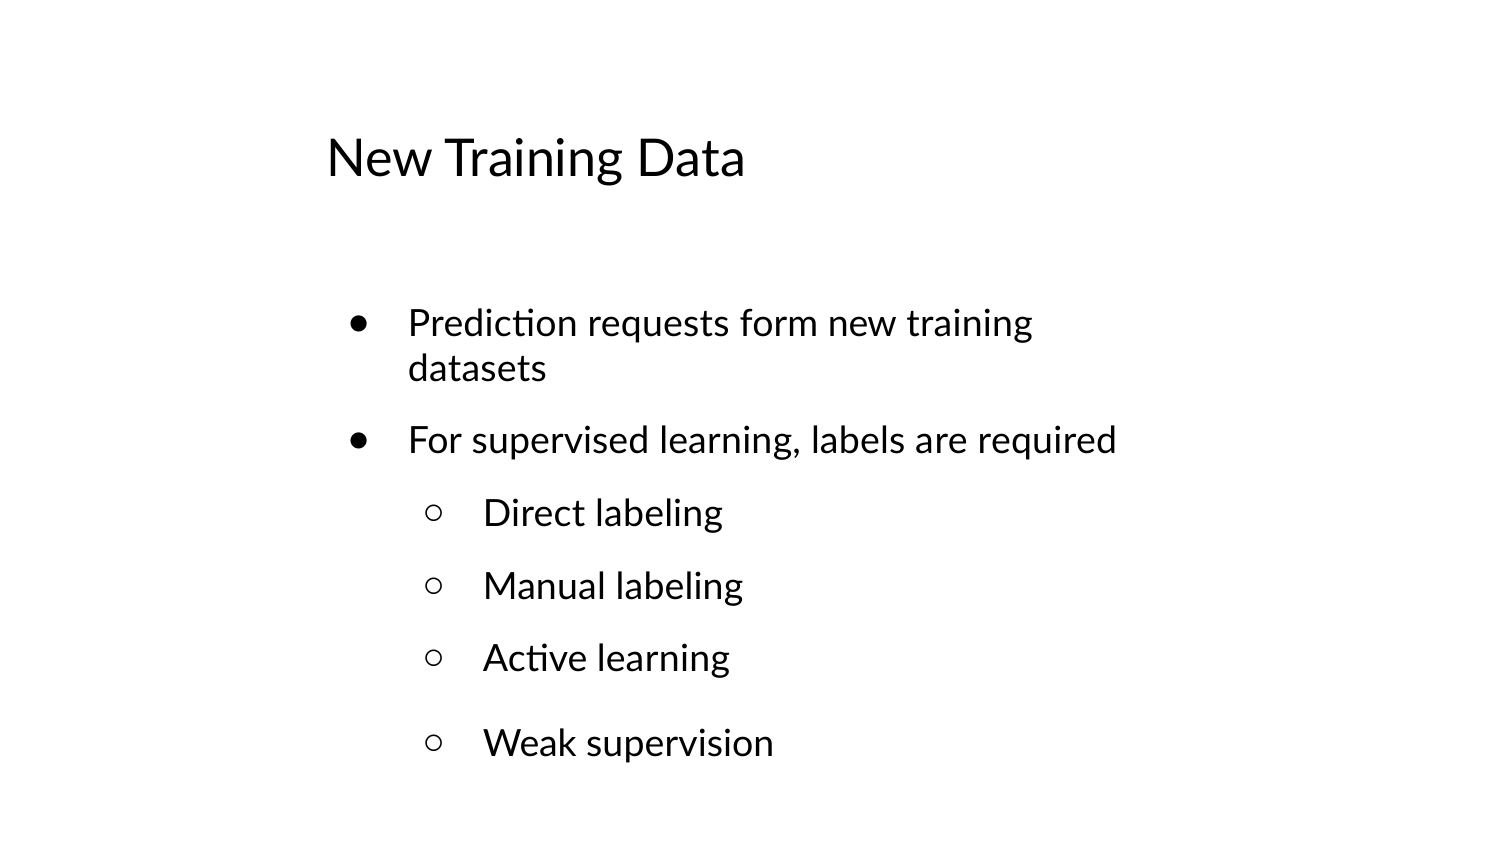

New Training Data
Prediction requests form new training datasets
For supervised learning, labels are required
Direct labeling
Manual labeling
Active learning

Weak supervision